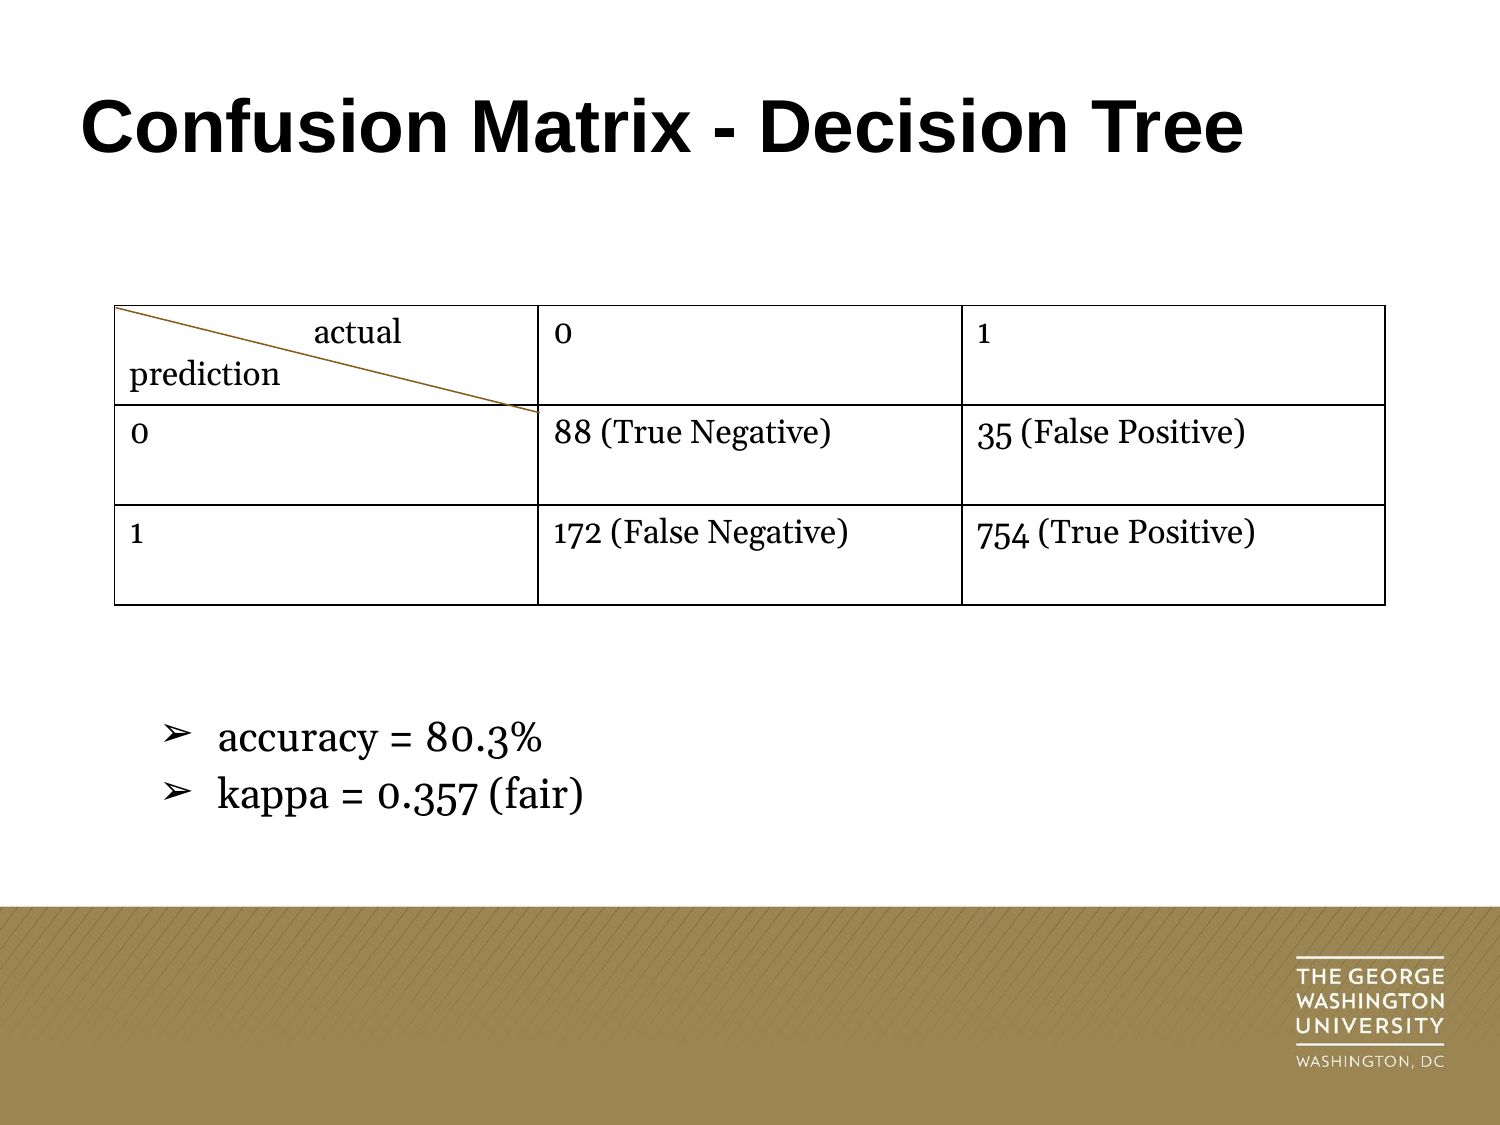

# Confusion Matrix - Decision Tree
| actual prediction | 0 | 1 |
| --- | --- | --- |
| 0 | 88 (True Negative) | 35 (False Positive) |
| 1 | 172 (False Negative) | 754 (True Positive) |
accuracy = 80.3%
kappa = 0.357 (fair)